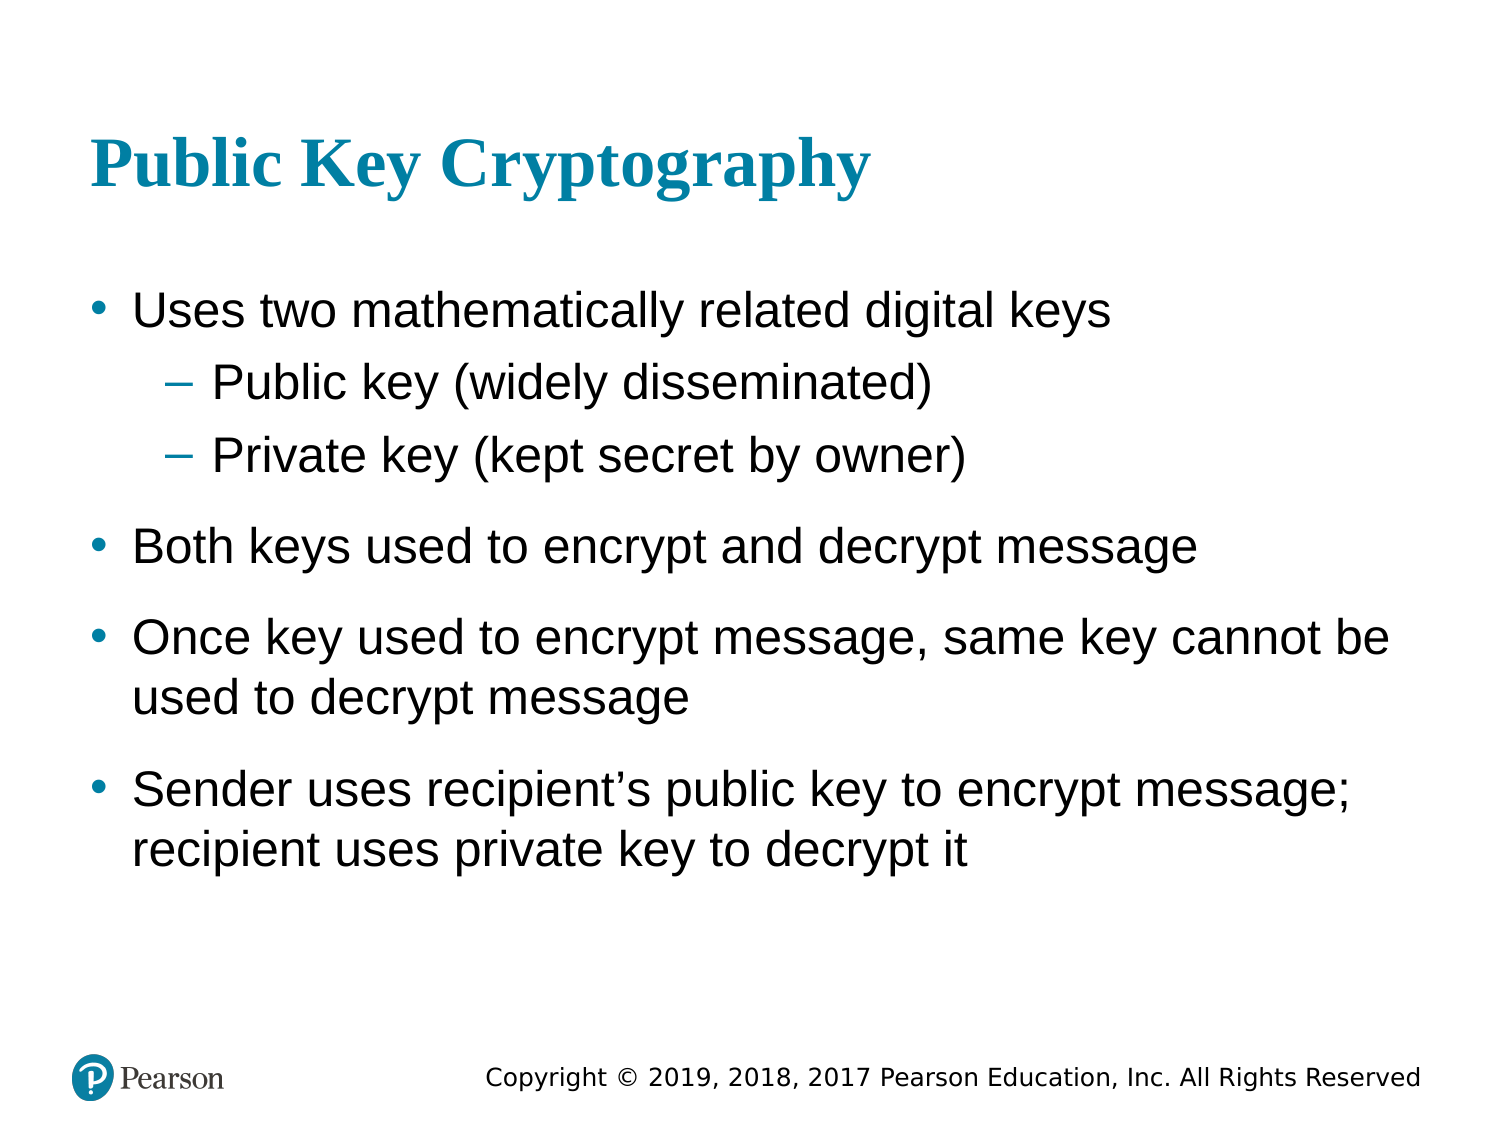

# Public Key Cryptography
Uses two mathematically related digital keys
Public key (widely disseminated)
Private key (kept secret by owner)
Both keys used to encrypt and decrypt message
Once key used to encrypt message, same key cannot be used to decrypt message
Sender uses recipient’s public key to encrypt message; recipient uses private key to decrypt it